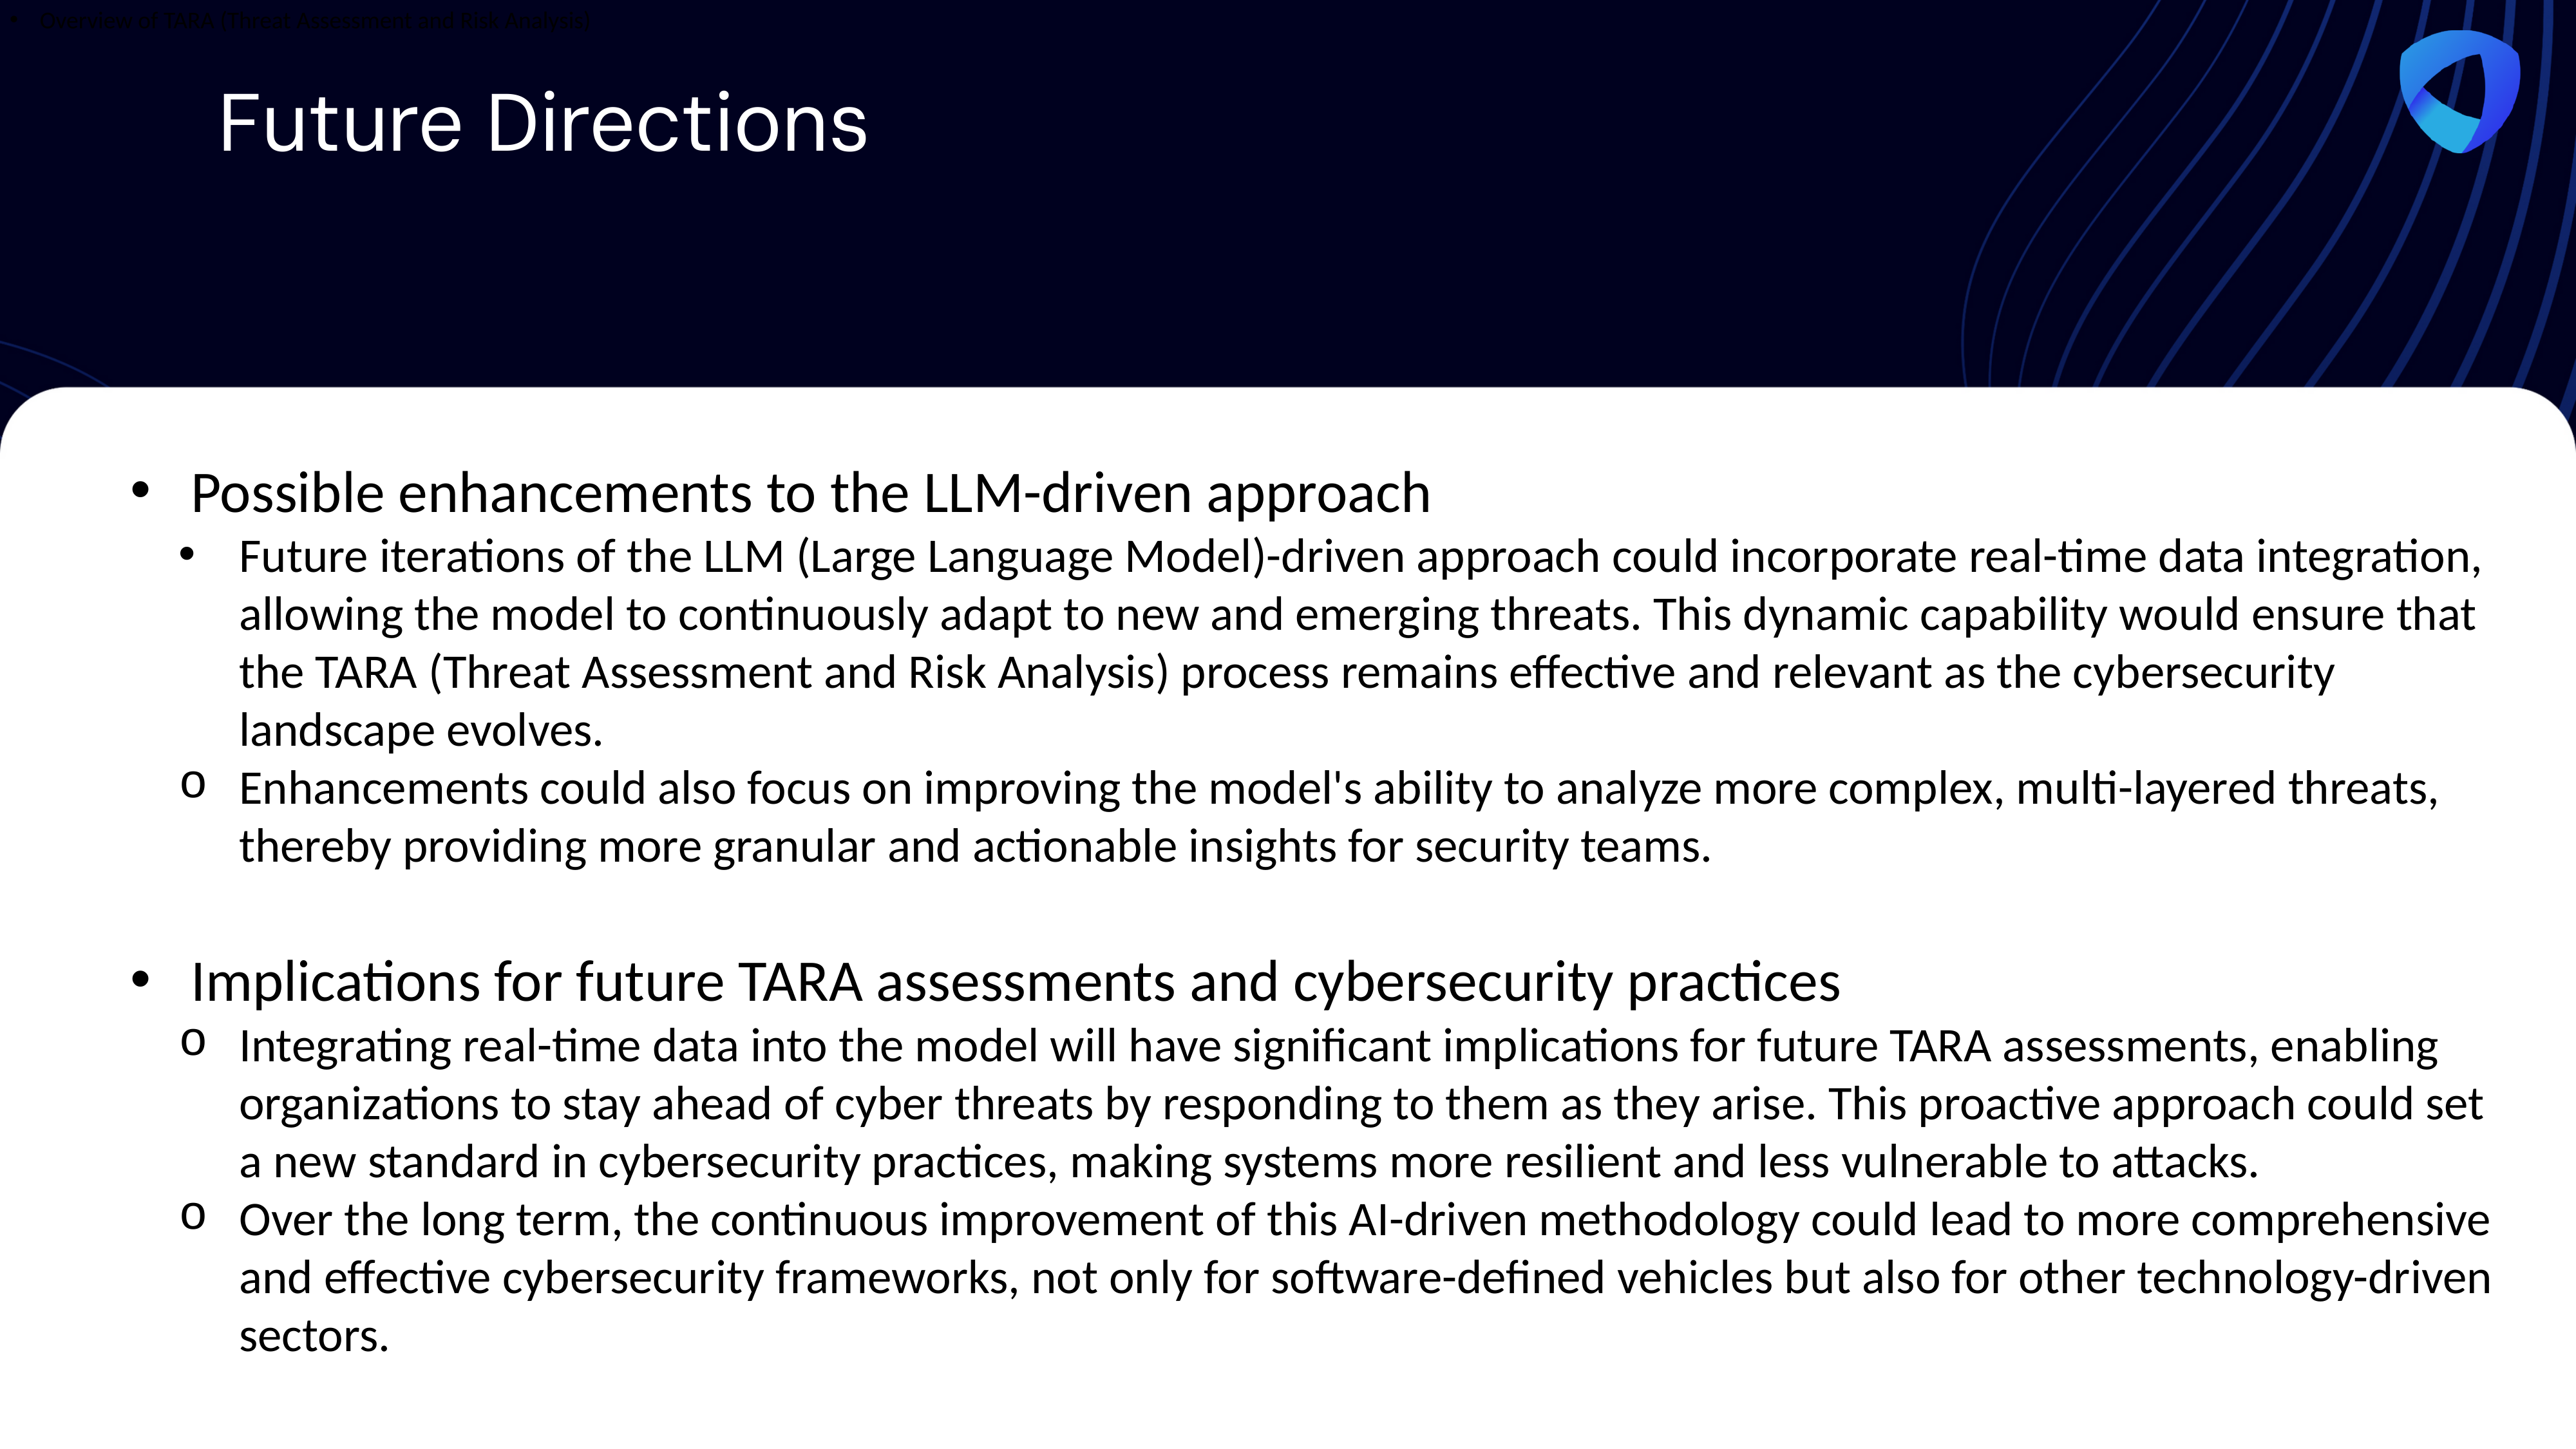

Overview of TARA (Threat Assessment and Risk Analysis)

Future Directions
Possible enhancements to the LLM-driven approach
Future iterations of the LLM (Large Language Model)-driven approach could incorporate real-time data integration, allowing the model to continuously adapt to new and emerging threats. This dynamic capability would ensure that the TARA (Threat Assessment and Risk Analysis) process remains effective and relevant as the cybersecurity landscape evolves.
Enhancements could also focus on improving the model's ability to analyze more complex, multi-layered threats, thereby providing more granular and actionable insights for security teams.

Implications for future TARA assessments and cybersecurity practices
Integrating real-time data into the model will have significant implications for future TARA assessments, enabling organizations to stay ahead of cyber threats by responding to them as they arise. This proactive approach could set a new standard in cybersecurity practices, making systems more resilient and less vulnerable to attacks.
Over the long term, the continuous improvement of this AI-driven methodology could lead to more comprehensive and effective cybersecurity frameworks, not only for software-defined vehicles but also for other technology-driven sectors.